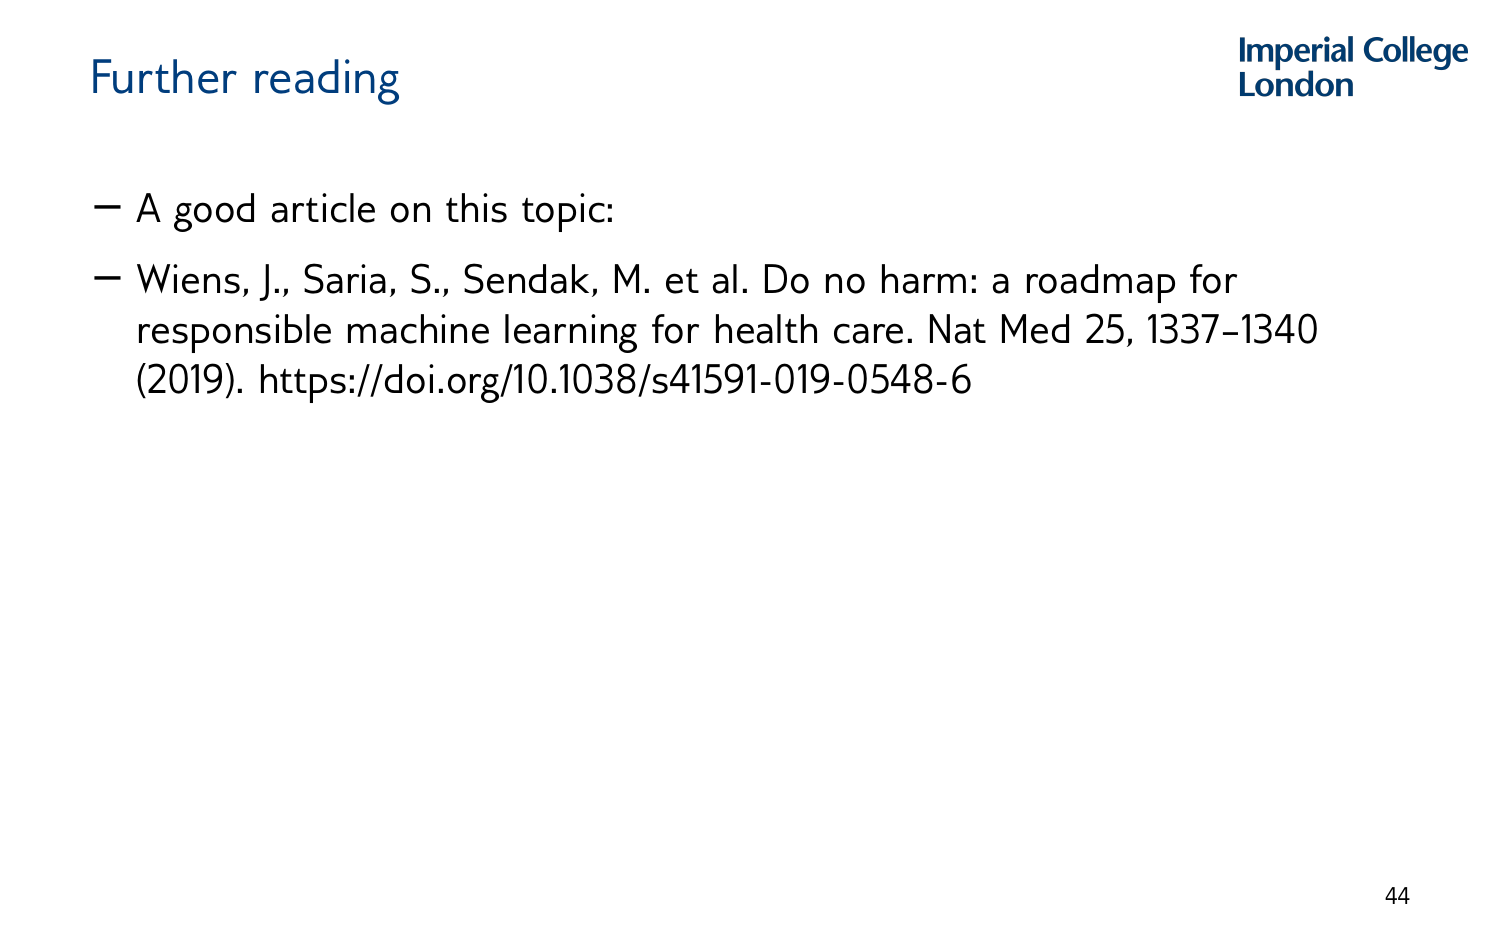

# Further reading
A good article on this topic:
Wiens, J., Saria, S., Sendak, M. et al. Do no harm: a roadmap for responsible machine learning for health care. Nat Med 25, 1337–1340 (2019). https://doi.org/10.1038/s41591-019-0548-6
44